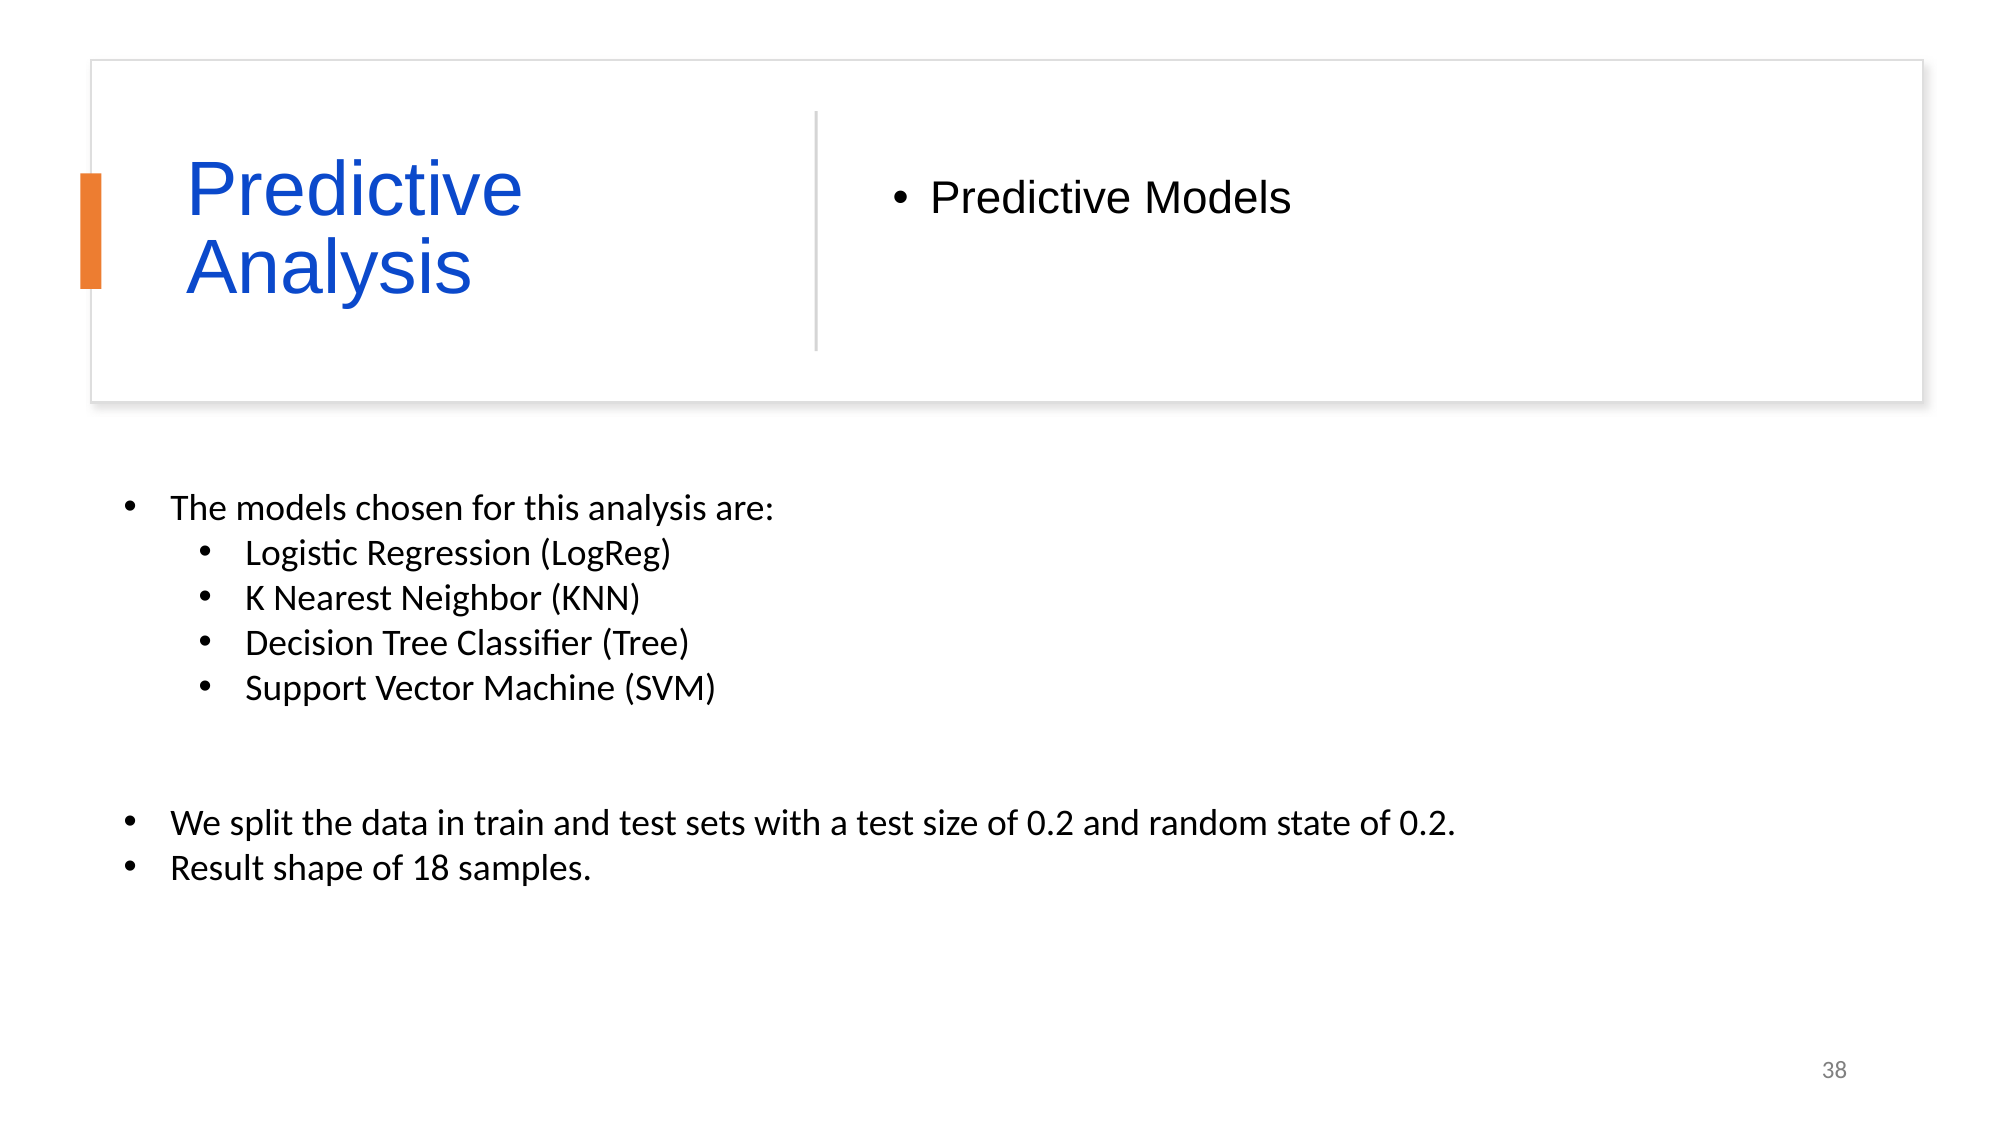

Predictive Analysis
Predictive Models

The models chosen for this analysis are:
Logistic Regression (LogReg)
K Nearest Neighbor (KNN)
Decision Tree Classifier (Tree)
Support Vector Machine (SVM)

We split the data in train and test sets with a test size of 0.2 and random state of 0.2.
Result shape of 18 samples.
38